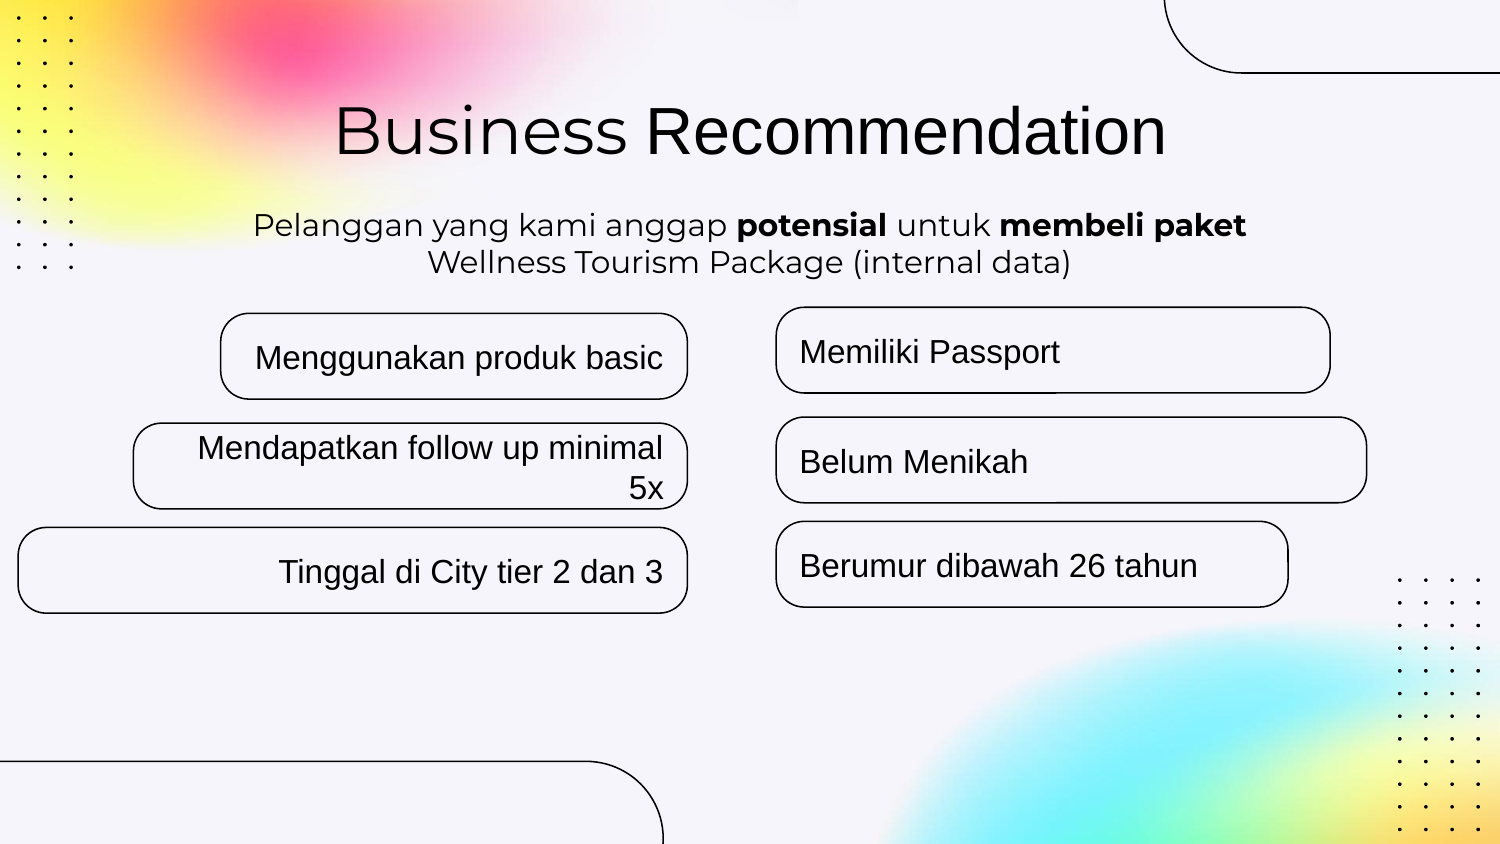

# Business Recommendation

Pelanggan yang kami anggap potensial untuk membeli paket Wellness Tourism Package (internal data)
Memiliki Passport
Menggunakan produk basic
Belum Menikah
Mendapatkan follow up minimal 5x
Berumur dibawah 26 tahun
Tinggal di City tier 2 dan 3